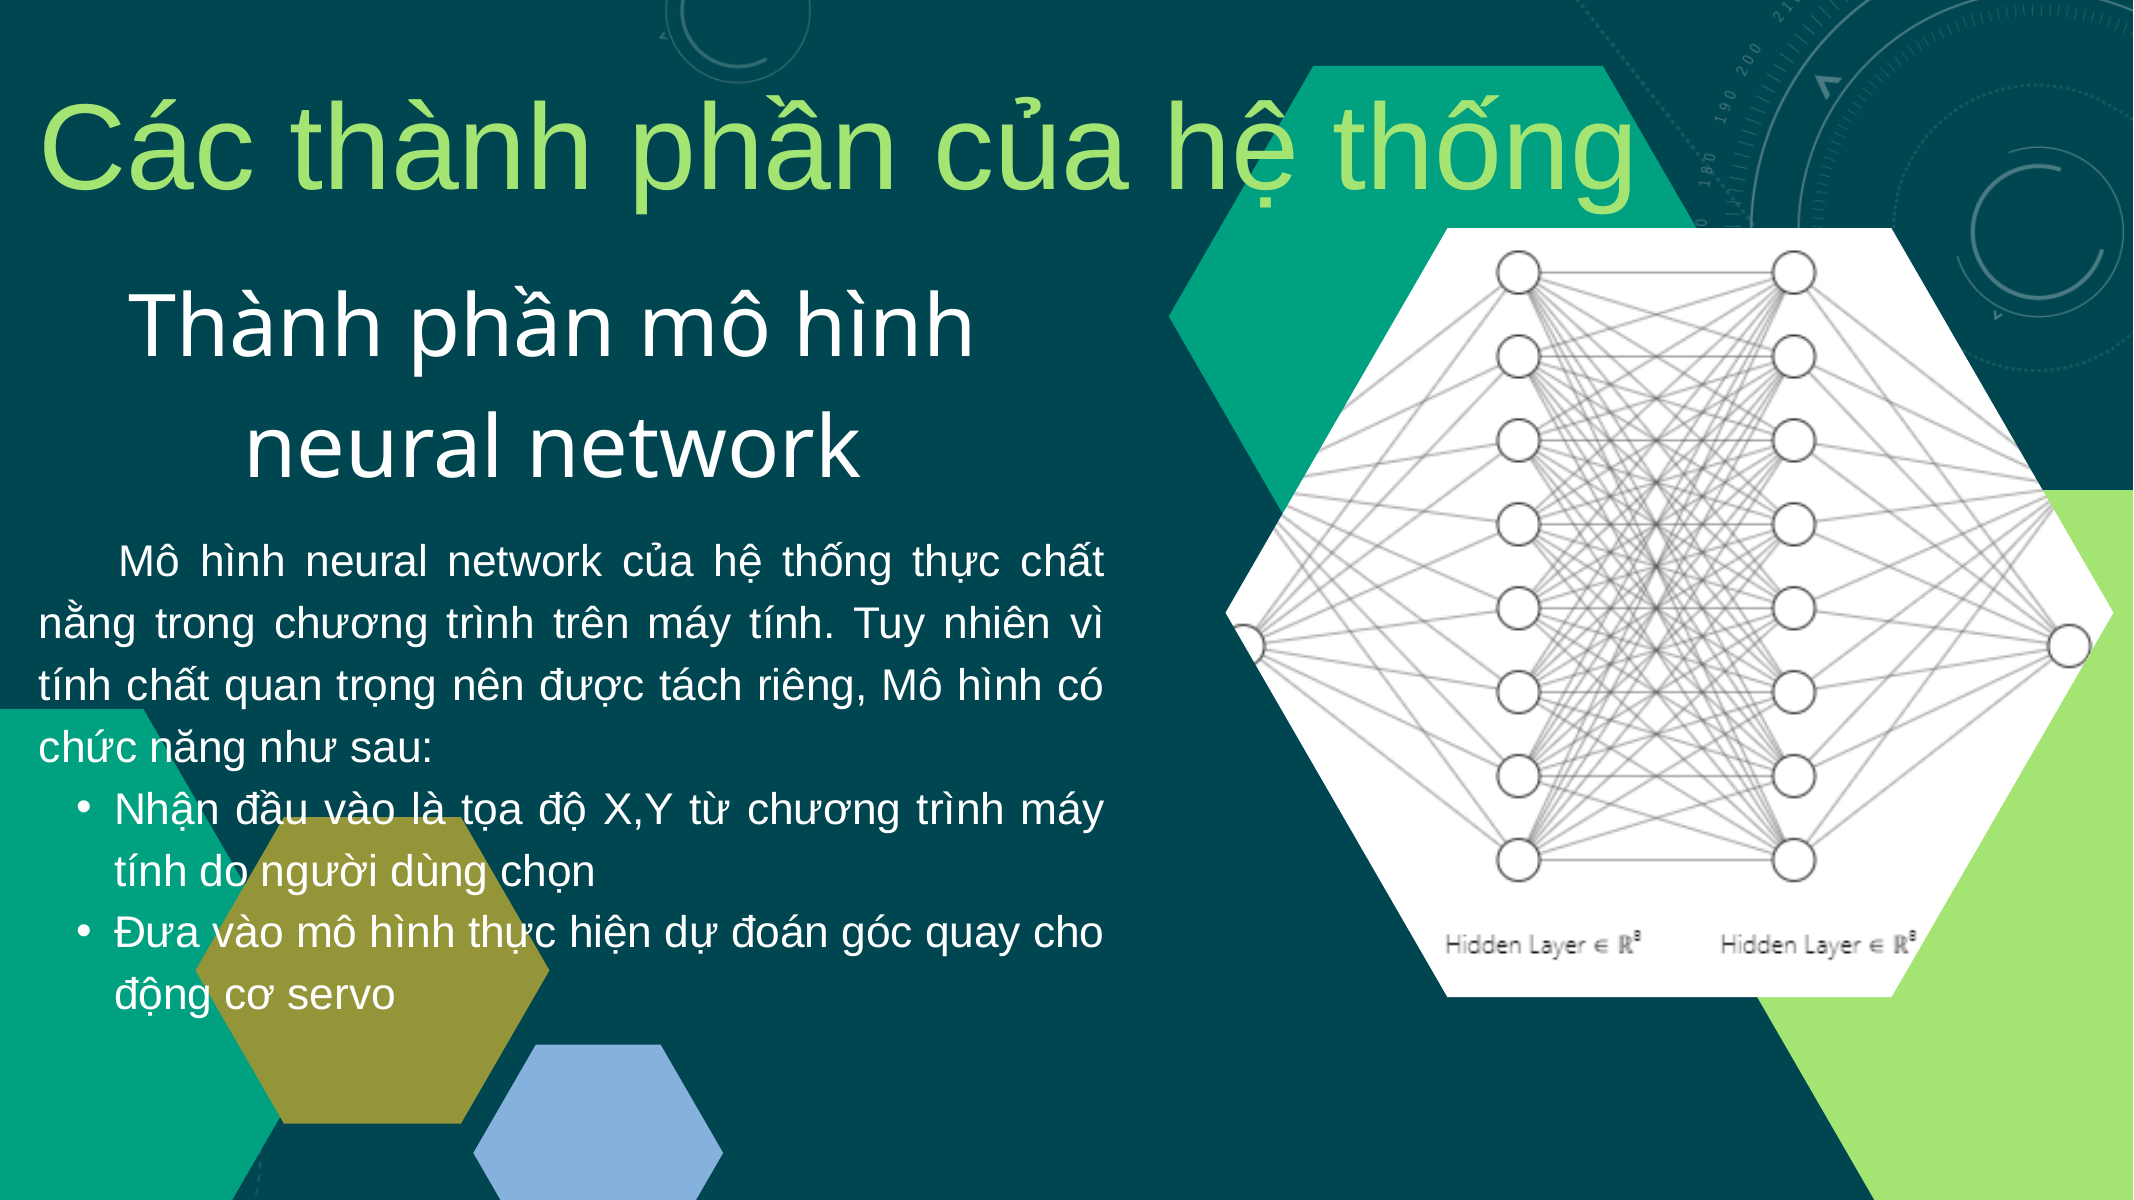

Các thành phần của hệ thống

Thành phần mô hình neural network

    Mô hình neural network của hệ thống thực chất nằng trong chương trình trên máy tính. Tuy nhiên vì tính chất quan trọng nên được tách riêng, Mô hình có chức năng như sau:
Nhận đầu vào là tọa độ X,Y từ chương trình máy tính do người dùng chọn
Đưa vào mô hình thực hiện dự đoán góc quay cho động cơ servo